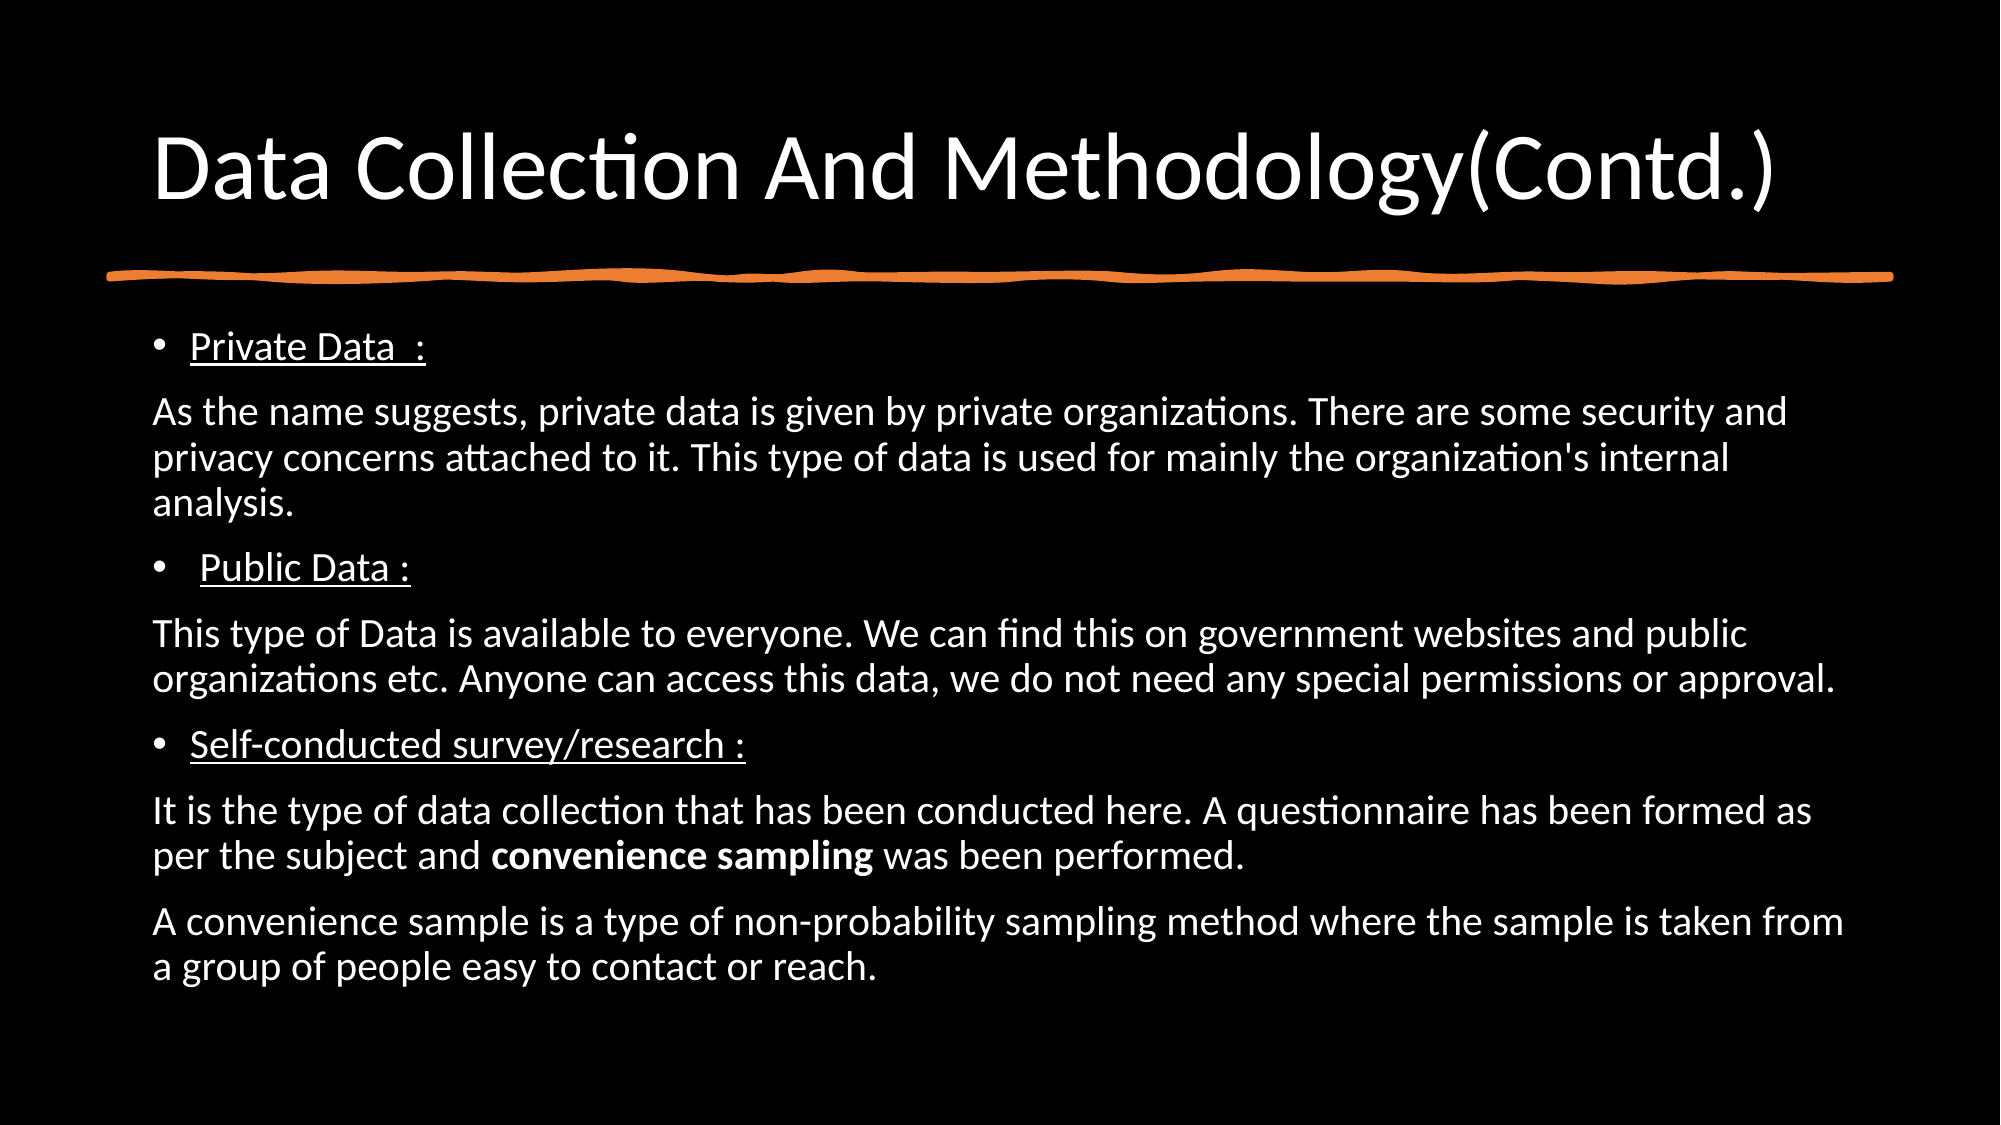

Data Collection And Methodology(Contd.)

Private Data  :
As the name suggests, private data is given by private organizations. There are some security and privacy concerns attached to it. This type of data is used for mainly the organization's internal analysis.
 Public Data :
This type of Data is available to everyone. We can find this on government websites and public organizations etc. Anyone can access this data, we do not need any special permissions or approval.
Self-conducted survey/research :
It is the type of data collection that has been conducted here. A questionnaire has been formed as per the subject and convenience sampling was been performed.
A convenience sample is a type of non-probability sampling method where the sample is taken from a group of people easy to contact or reach.